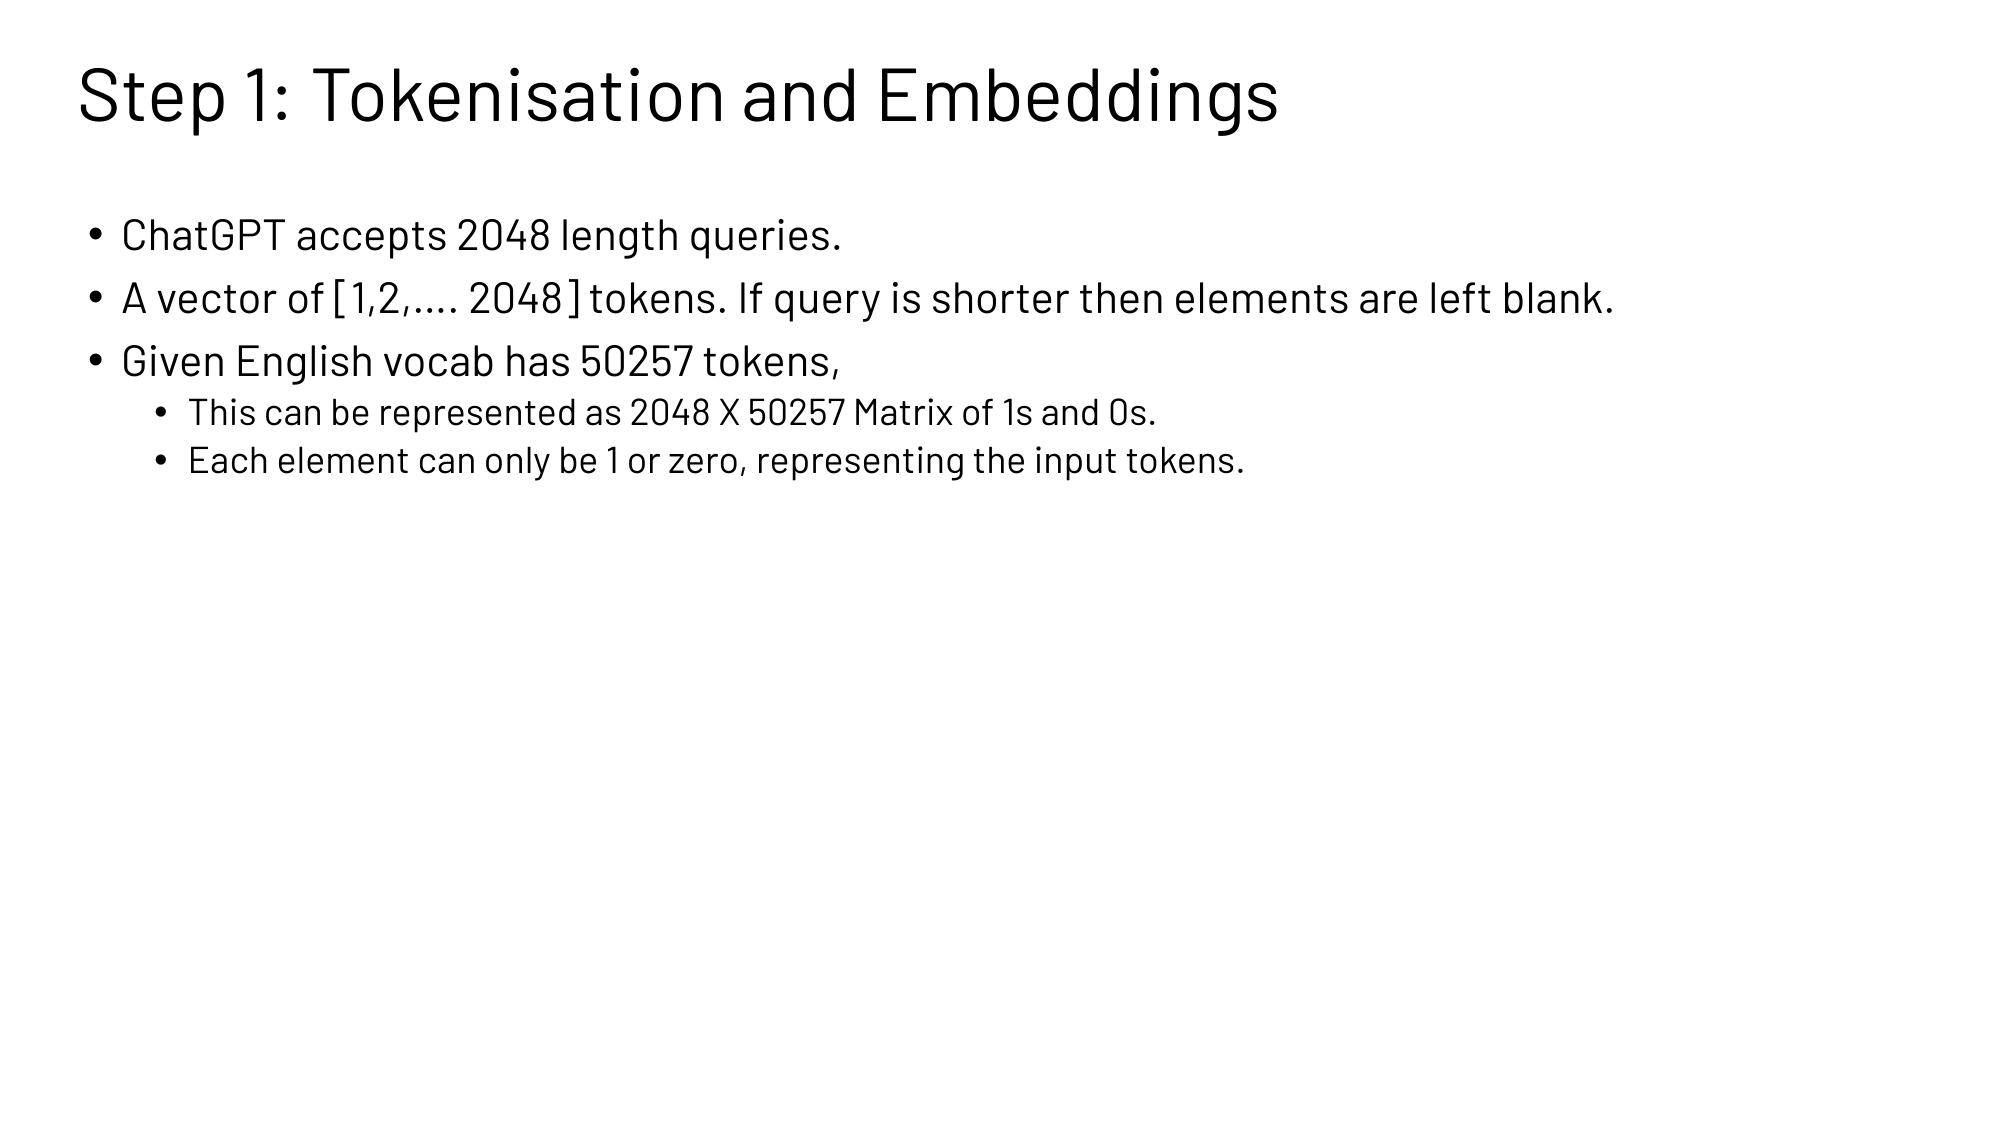

Step 1: Tokenisation and Embeddings
ChatGPT accepts 2048 length queries.
A vector of [1,2,…. 2048] tokens. If query is shorter then elements are left blank.
Given English vocab has 50257 tokens,
This can be represented as 2048 X 50257 Matrix of 1s and 0s.
Each element can only be 1 or zero, representing the input tokens.